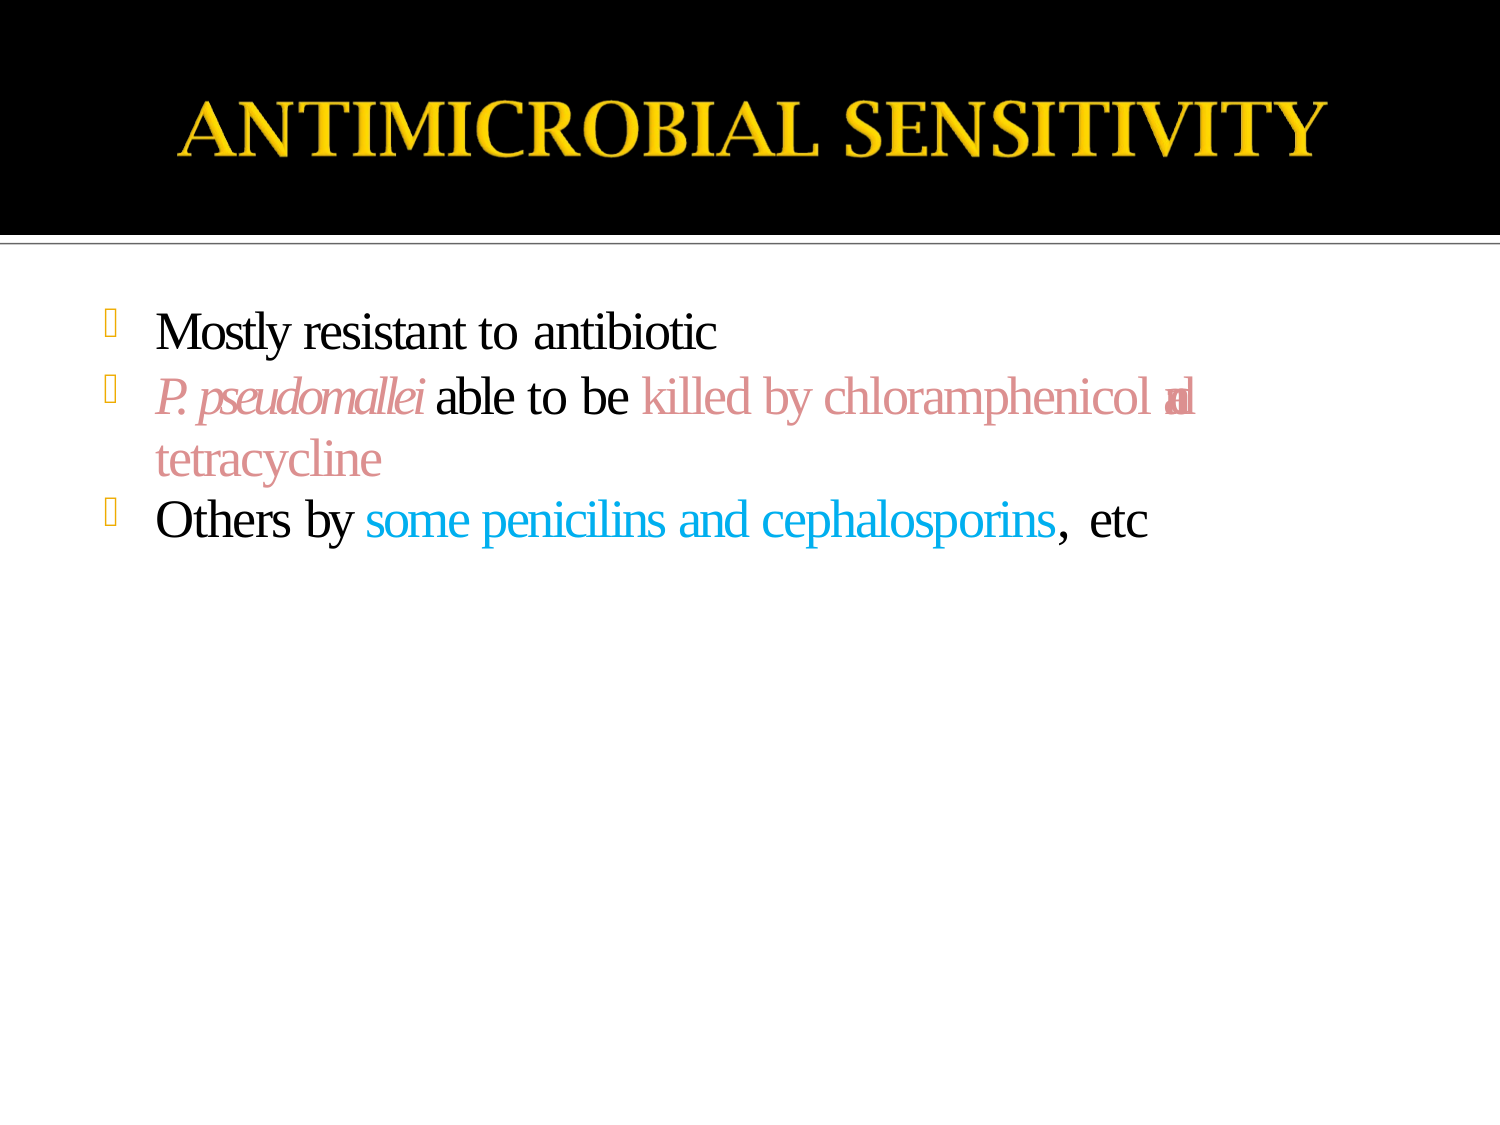

Mostly resistant to antibiotic
P. pseudomallei able to be killed by chloramphenicol and  tetracycline
Others by some penicilins and cephalosporins, etc